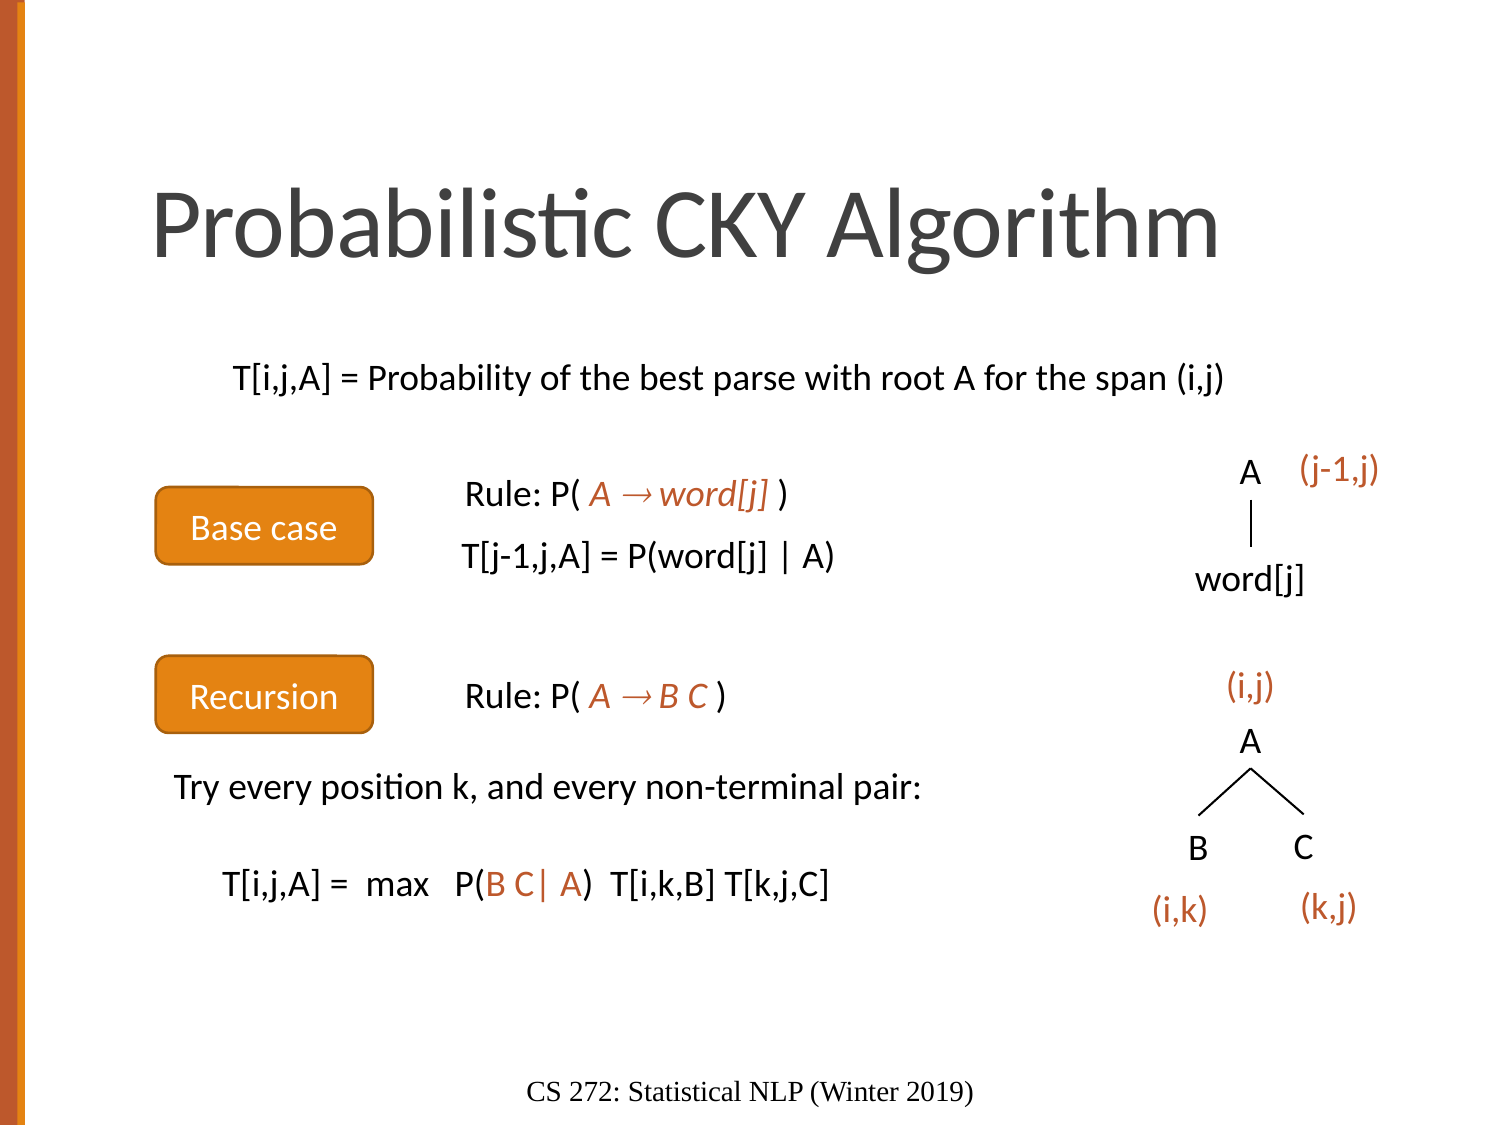

# Probabilistic CKY Algorithm
T[i,j,A] = Probability of the best parse with root A for the span (i,j)
(j-1,j)
A
Rule: P( A → word[j] )
Base case
T[j-1,j,A] = P(word[j] | A)
word[j]
(i,j)
Recursion
Rule: P( A → B C )
A
Try every position k, and every non-terminal pair:
C
B
(k,j)
(i,k)
T[i,j,A] =  max   P(B C| A)  T[i,k,B] T[k,j,C]
CS 272: Statistical NLP (Winter 2019)
35